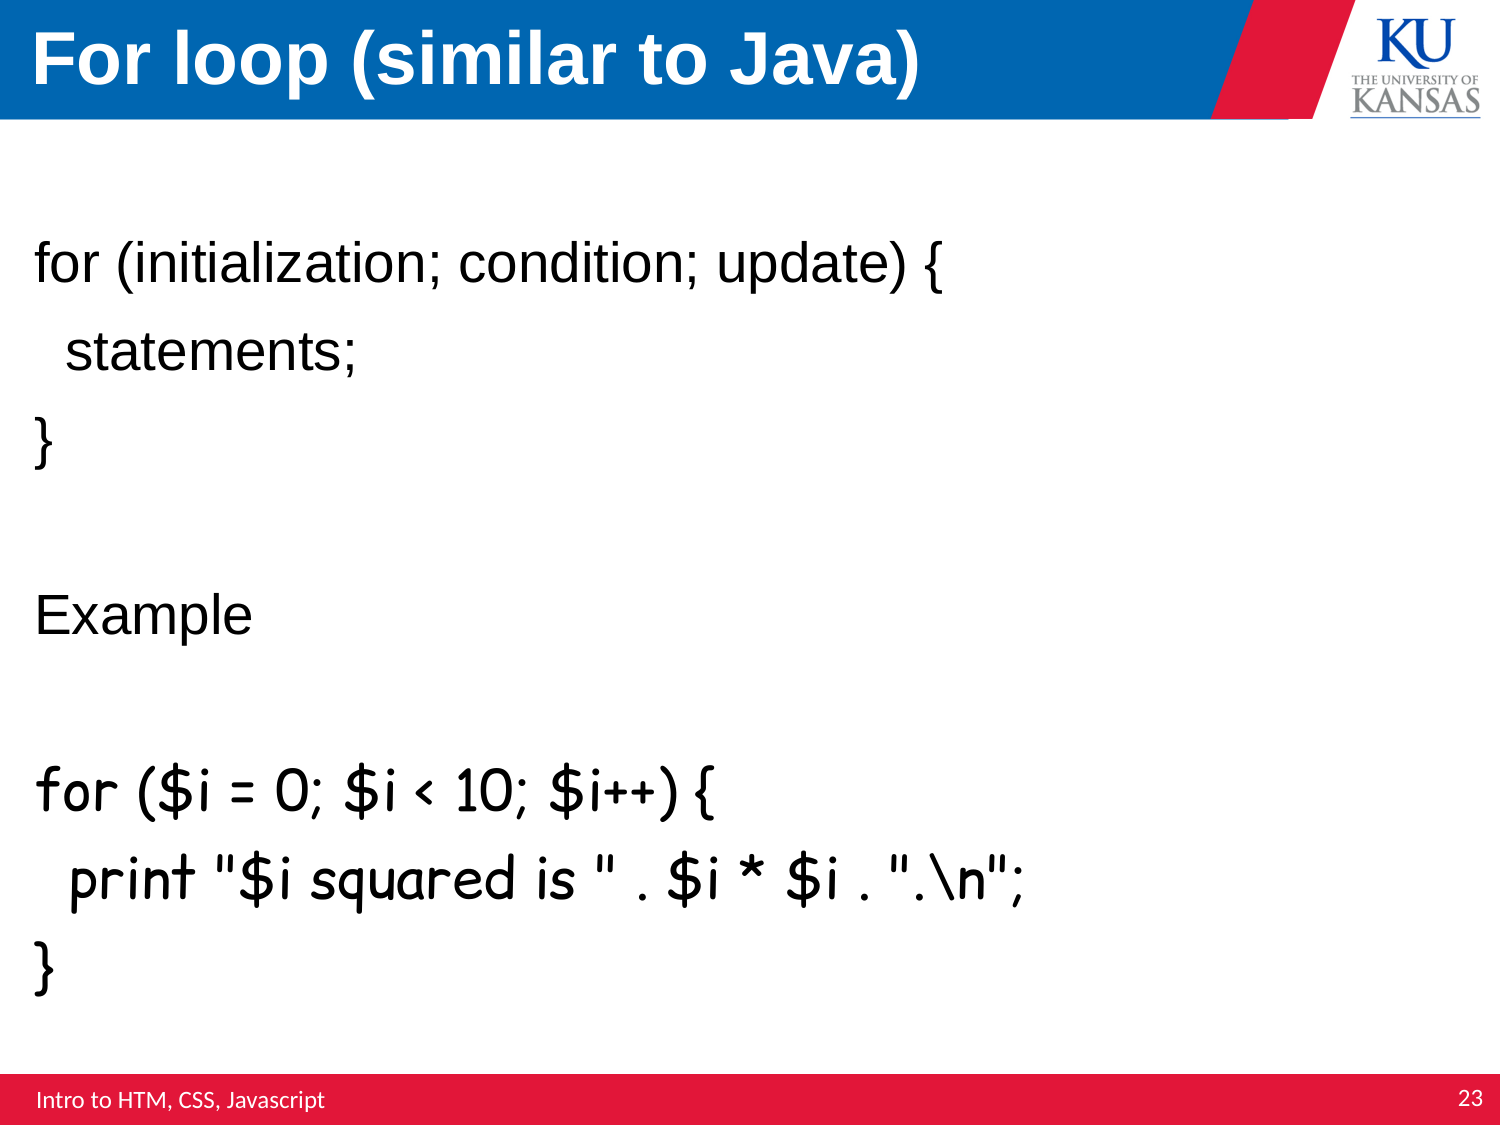

# For loop (similar to Java)
for (initialization; condition; update) {
  statements;
}

Example

for ($i = 0; $i < 10; $i++) {
  print "$i squared is " . $i * $i . ".\n";
}
23
Intro to HTM, CSS, Javascript